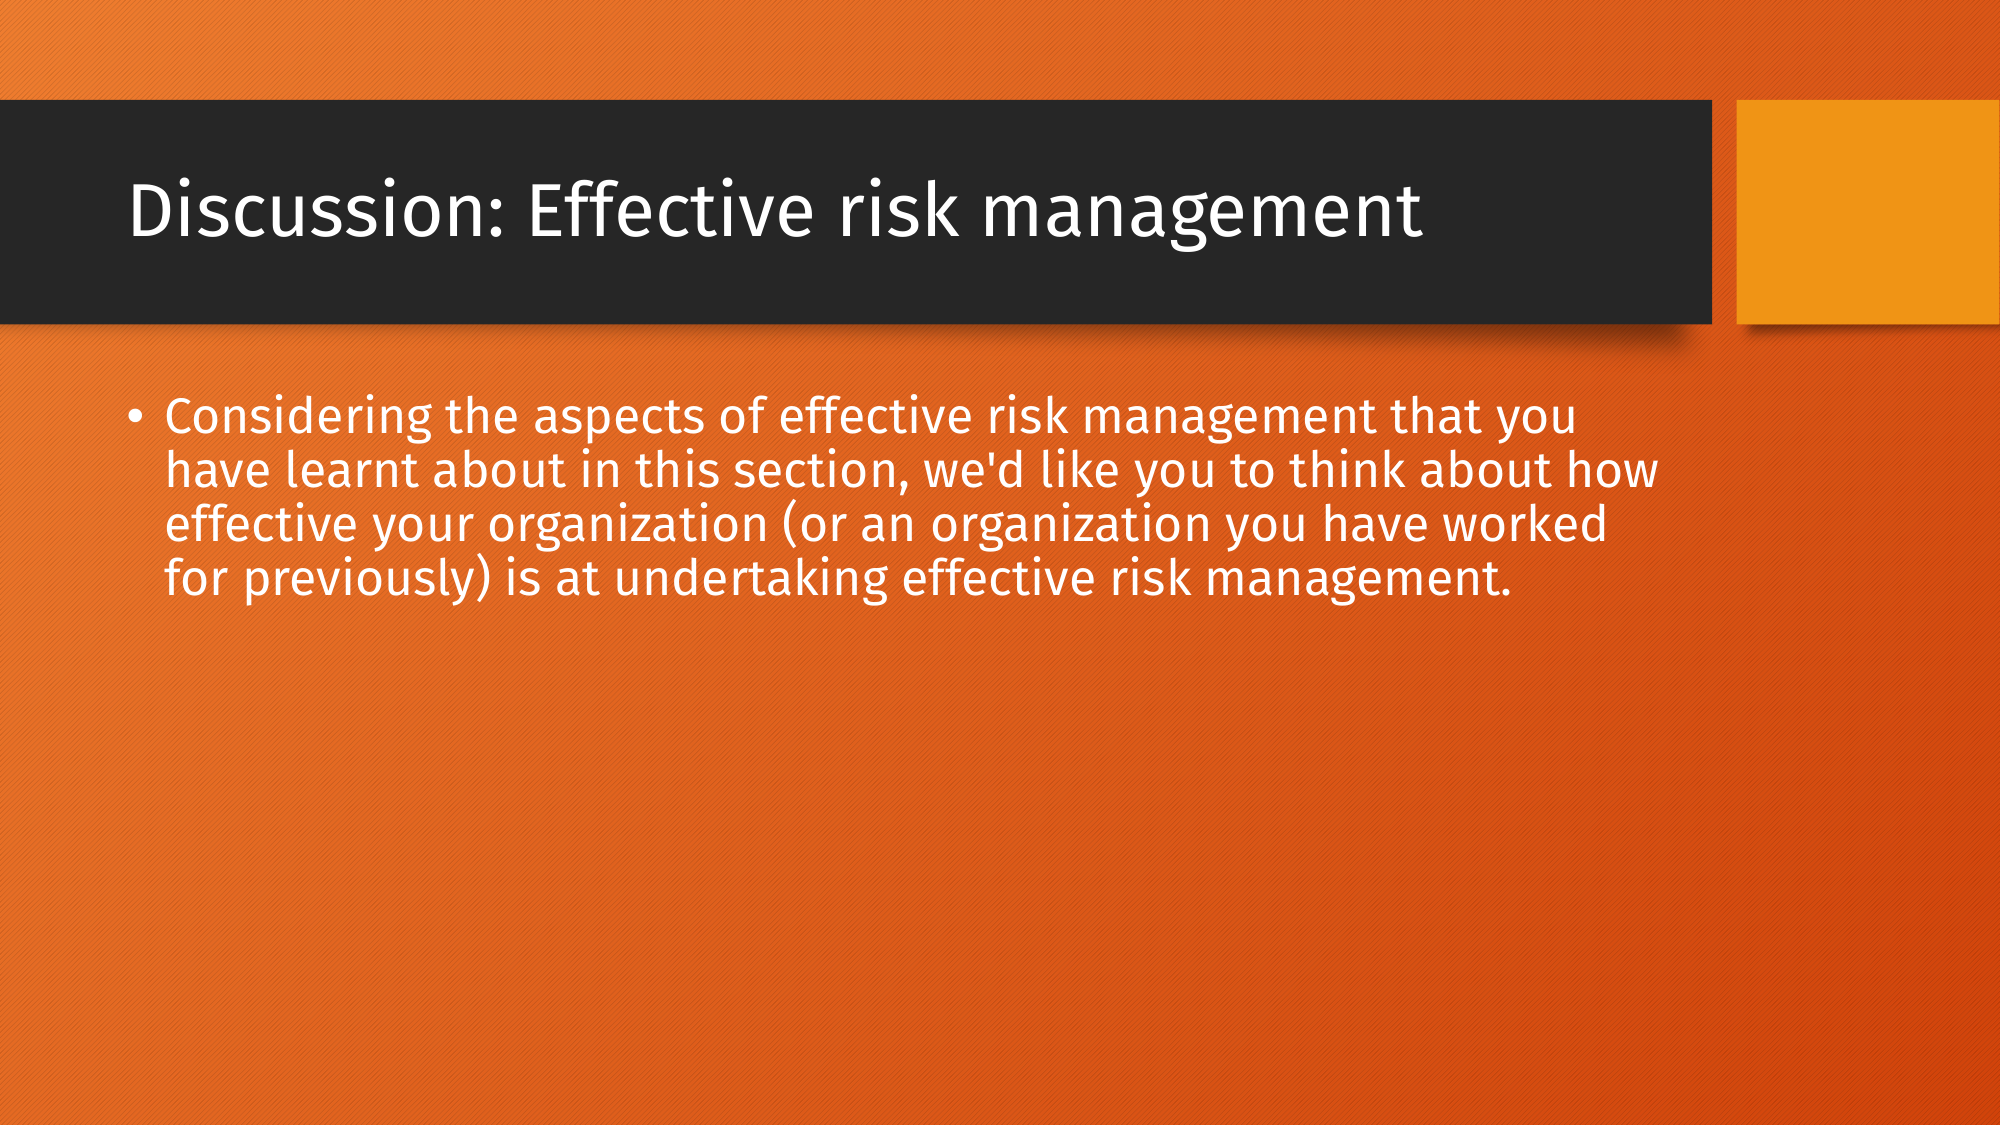

# Discussion: Effective risk management
Considering the aspects of effective risk management that you have learnt about in this section, we'd like you to think about how effective your organization (or an organization you have worked for previously) is at undertaking effective risk management.